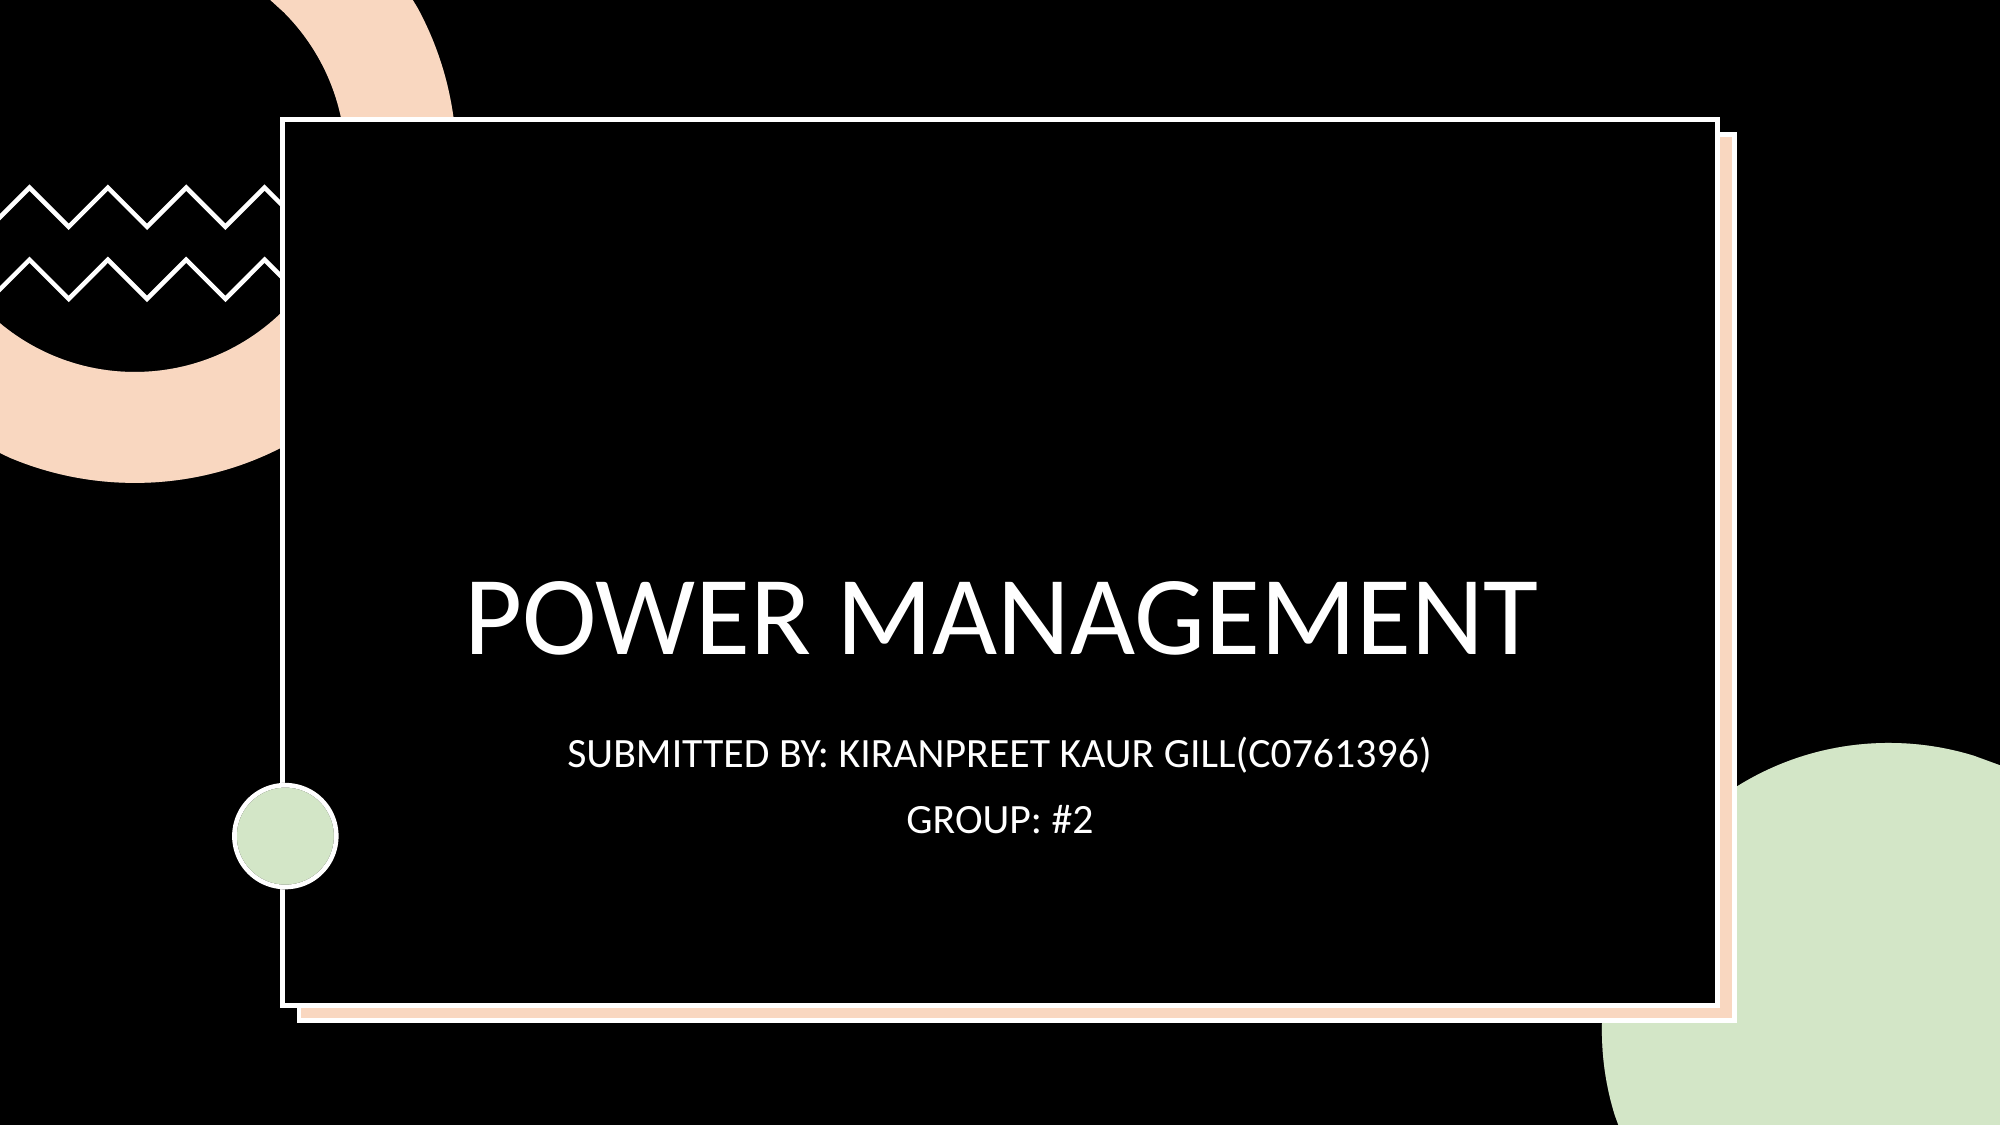

# POWER MANAGEMENT

SUBMITTED BY: KIRANPREET KAUR GILL(C0761396)
GROUP: #2